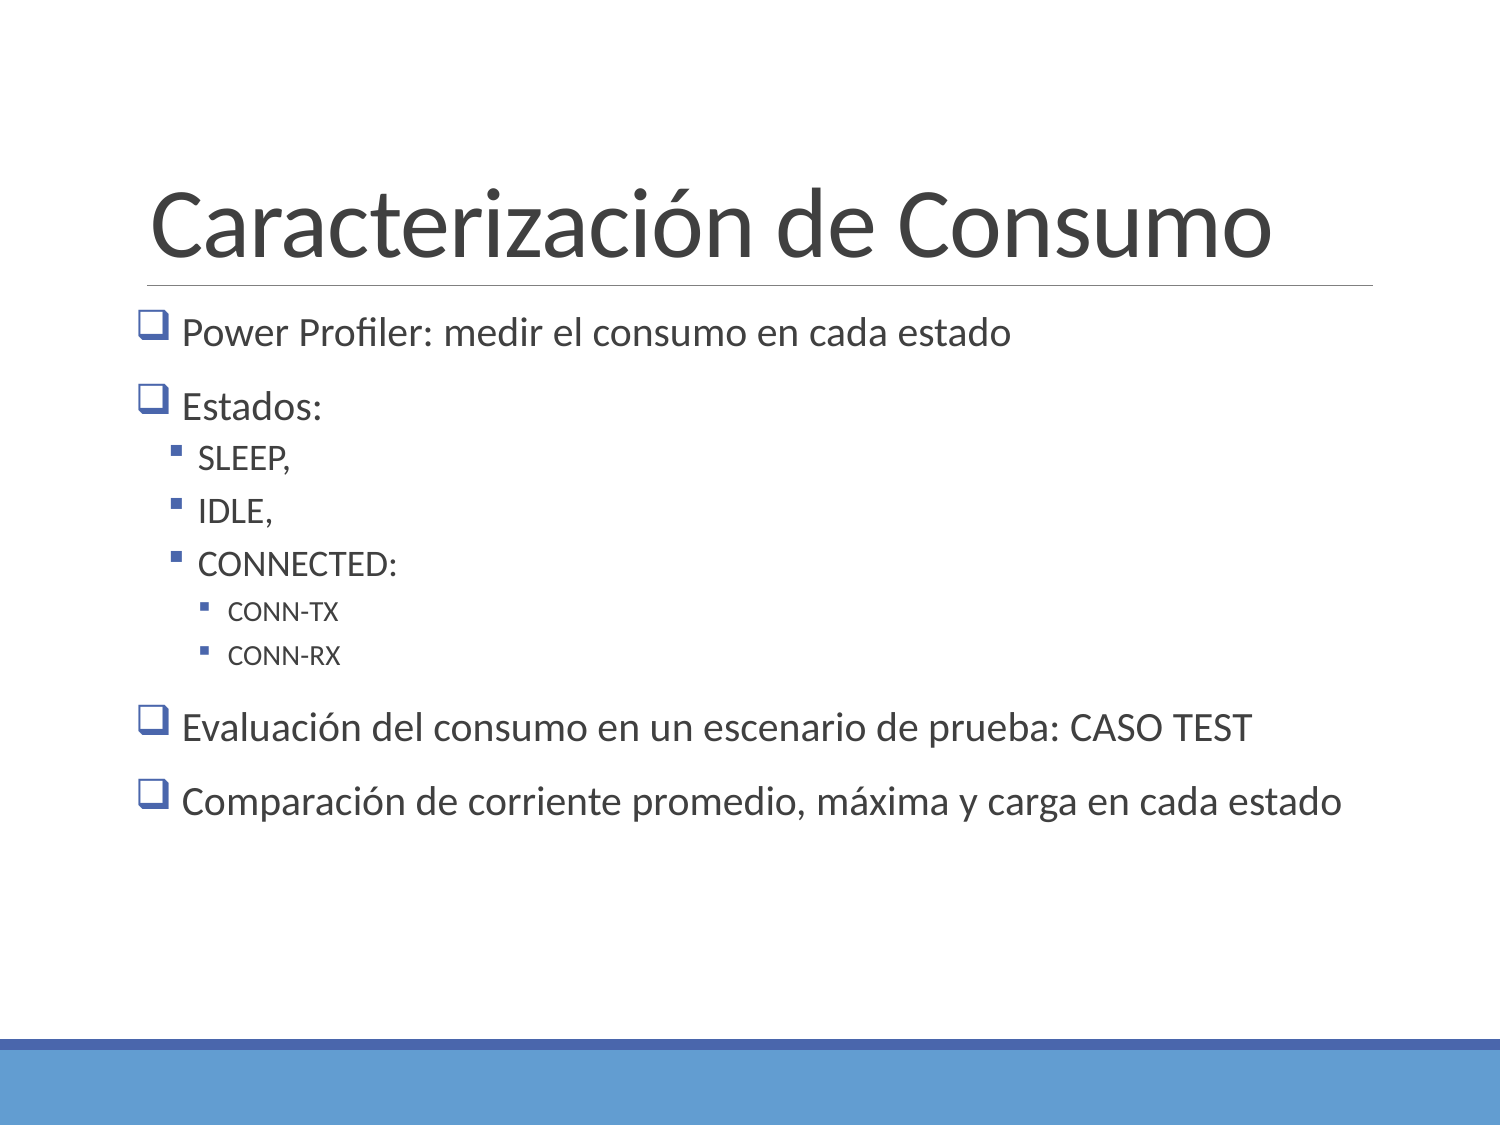

# Caracterización de Consumo
 Power Profiler: medir el consumo en cada estado
 Estados:
SLEEP,
IDLE,
CONNECTED:
CONN-TX
CONN-RX
 Evaluación del consumo en un escenario de prueba: CASO TEST
 Comparación de corriente promedio, máxima y carga en cada estado